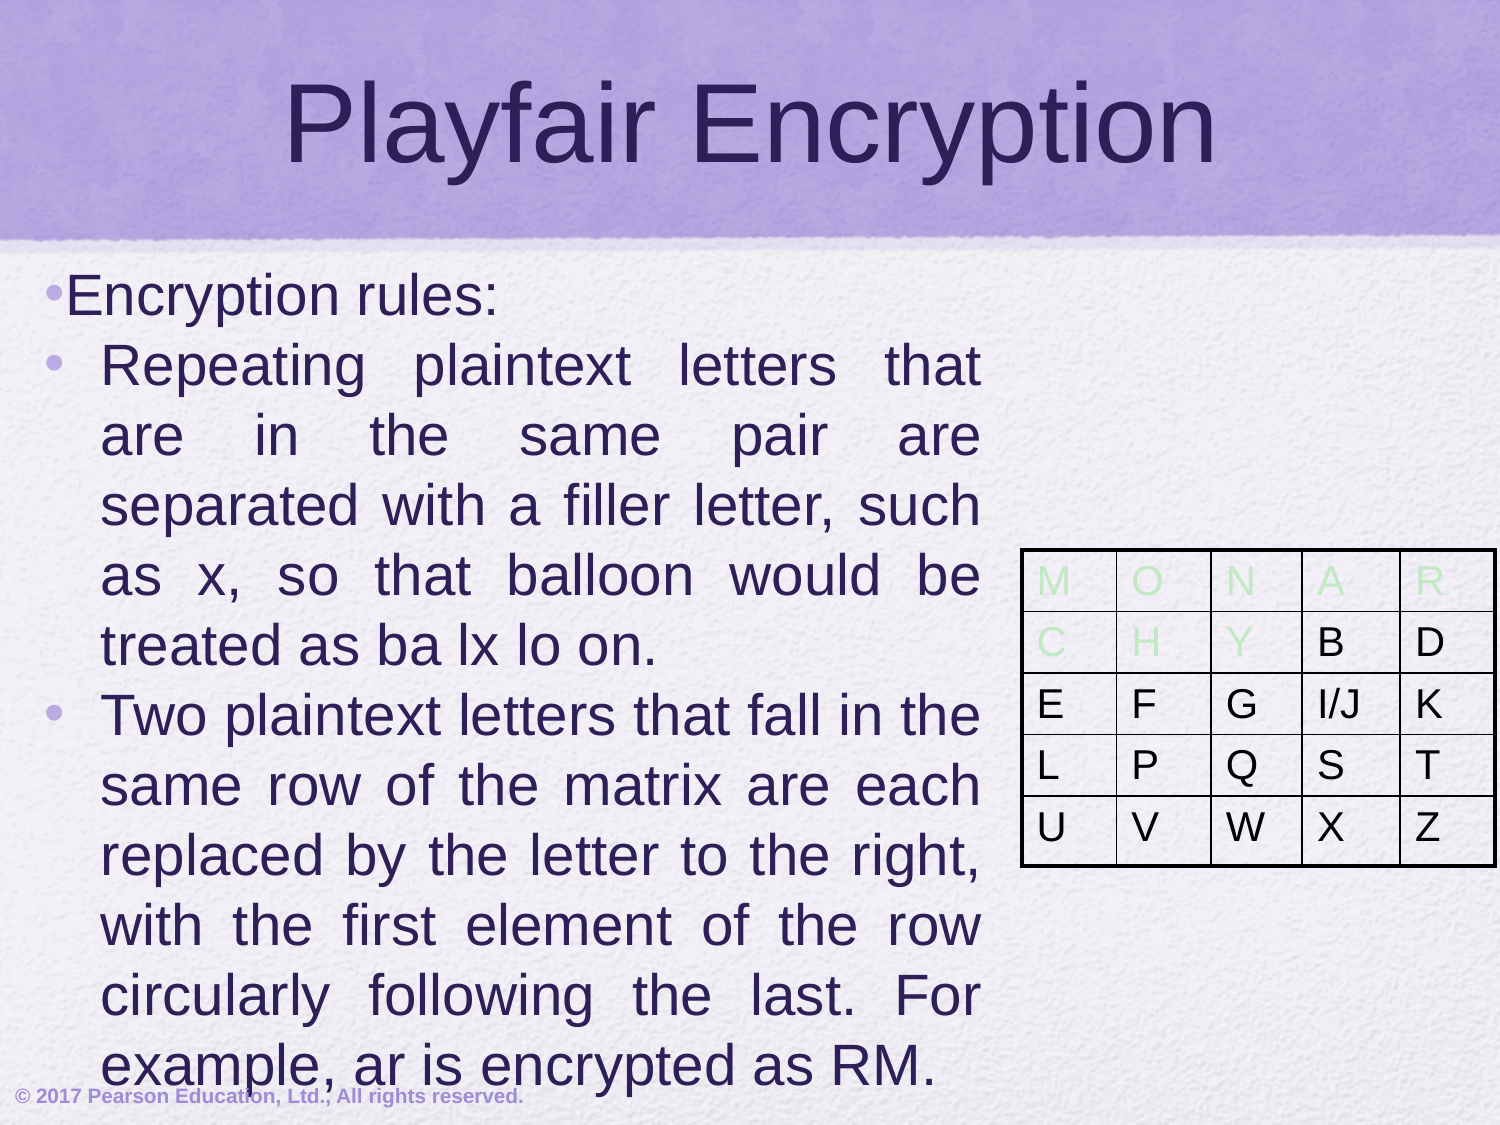

# Playfair Encryption
Encryption rules:
Repeating plaintext letters that are in the same pair are separated with a filler letter, such as x, so that balloon would be treated as ba lx lo on.
Two plaintext letters that fall in the same row of the matrix are each replaced by the letter to the right, with the first element of the row circularly following the last. For example, ar is encrypted as RM.
| M | O | N | A | R |
| --- | --- | --- | --- | --- |
| C | H | Y | B | D |
| E | F | G | I/J | K |
| L | P | Q | S | T |
| U | V | W | X | Z |
© 2017 Pearson Education, Ltd., All rights reserved.